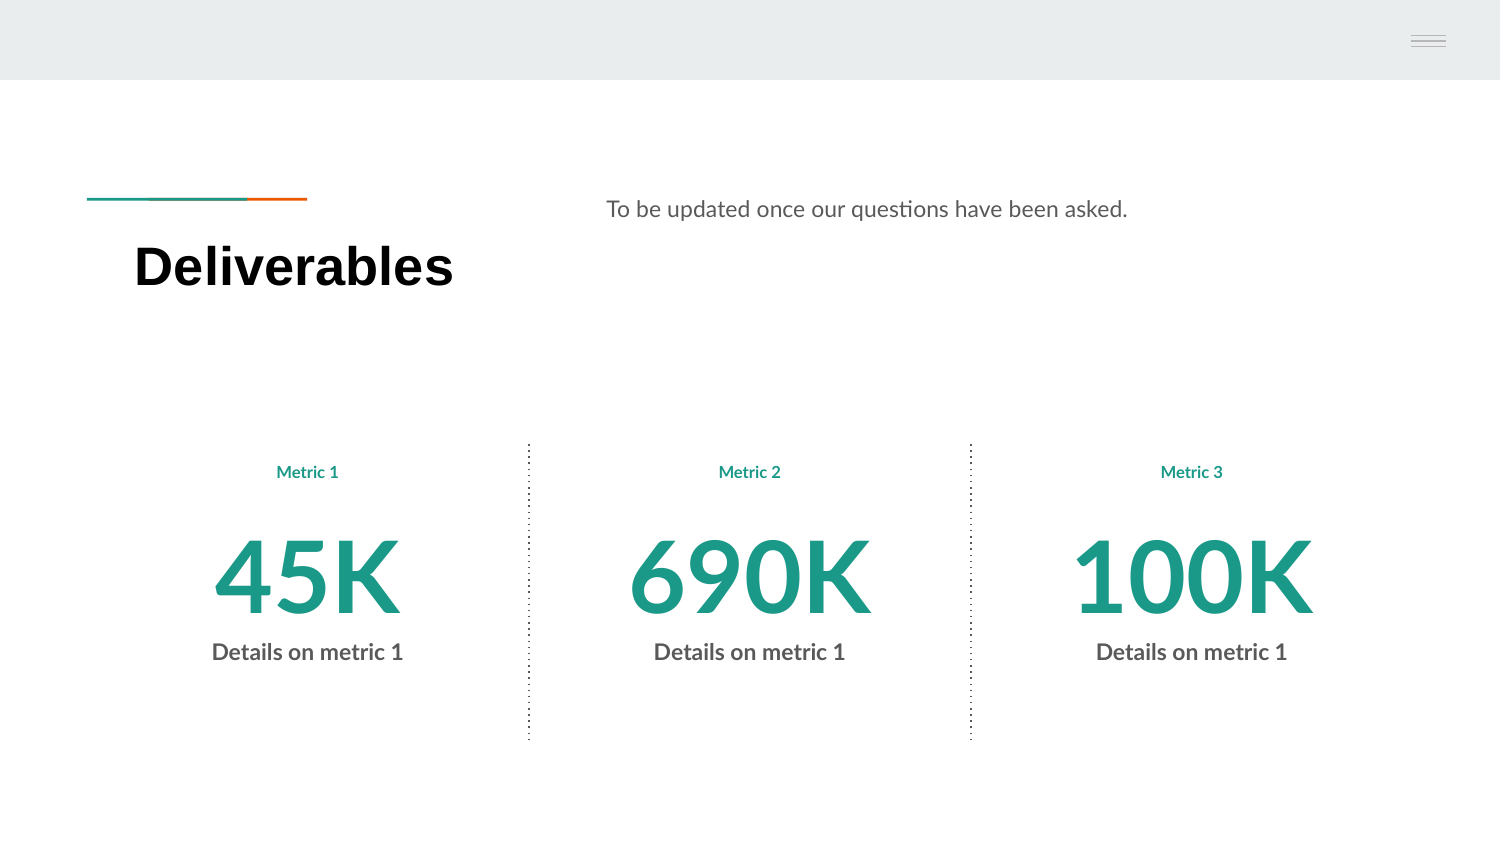

To be updated once our questions have been asked.
# Deliverables
Metric 1
Metric 2
Metric 3
45K
690K
100K
Details on metric 1
Details on metric 1
Details on metric 1